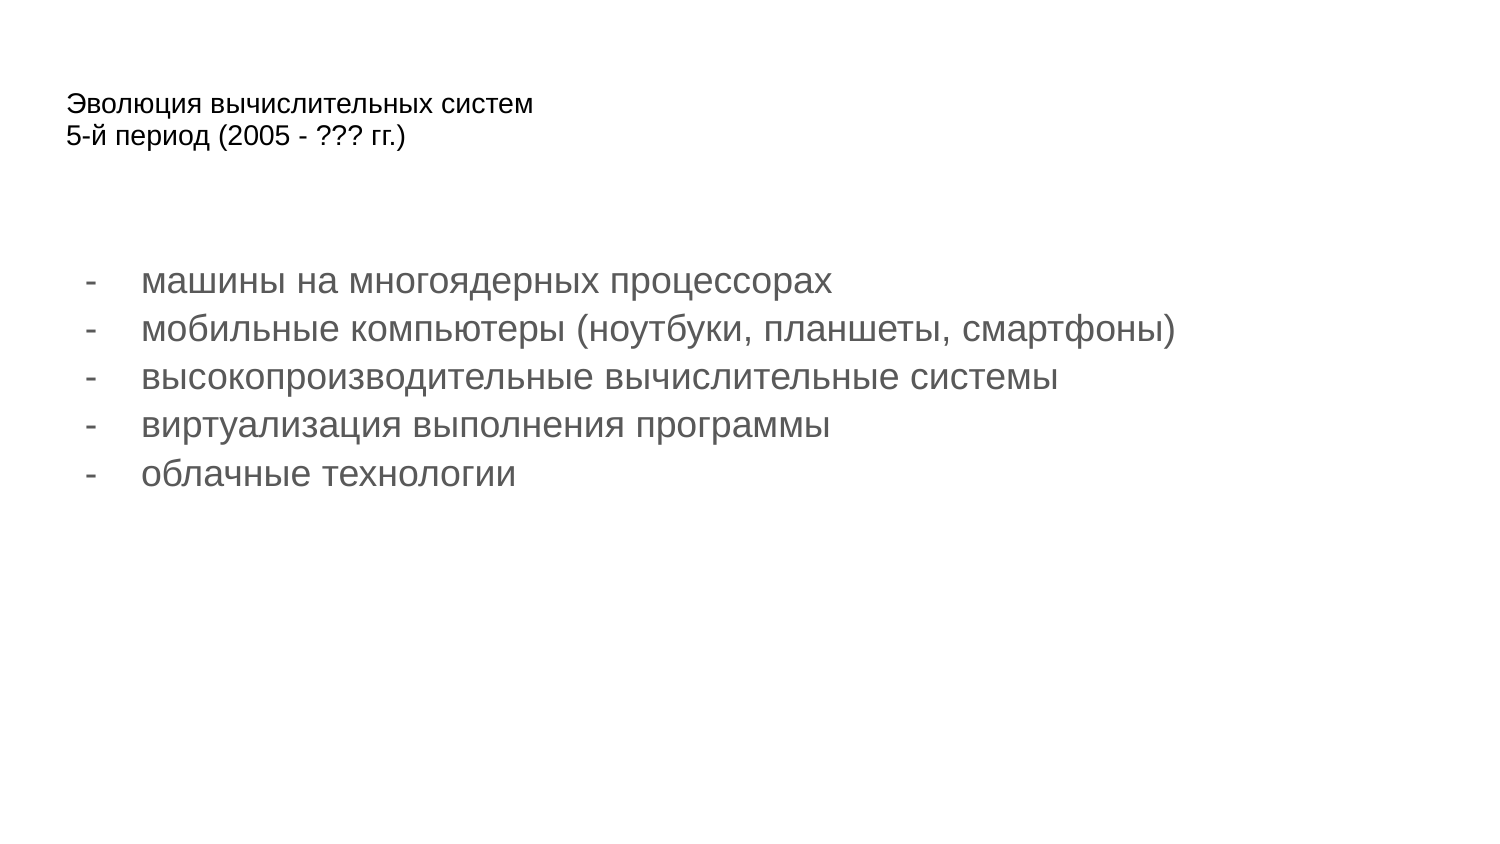

# Эволюция вычислительных систем
5-й период (2005 - ??? гг.)
машины на многоядерных процессорах
мобильные компьютеры (ноутбуки, планшеты, смартфоны)
высокопроизводительные вычислительные системы
виртуализация выполнения программы
облачные технологии